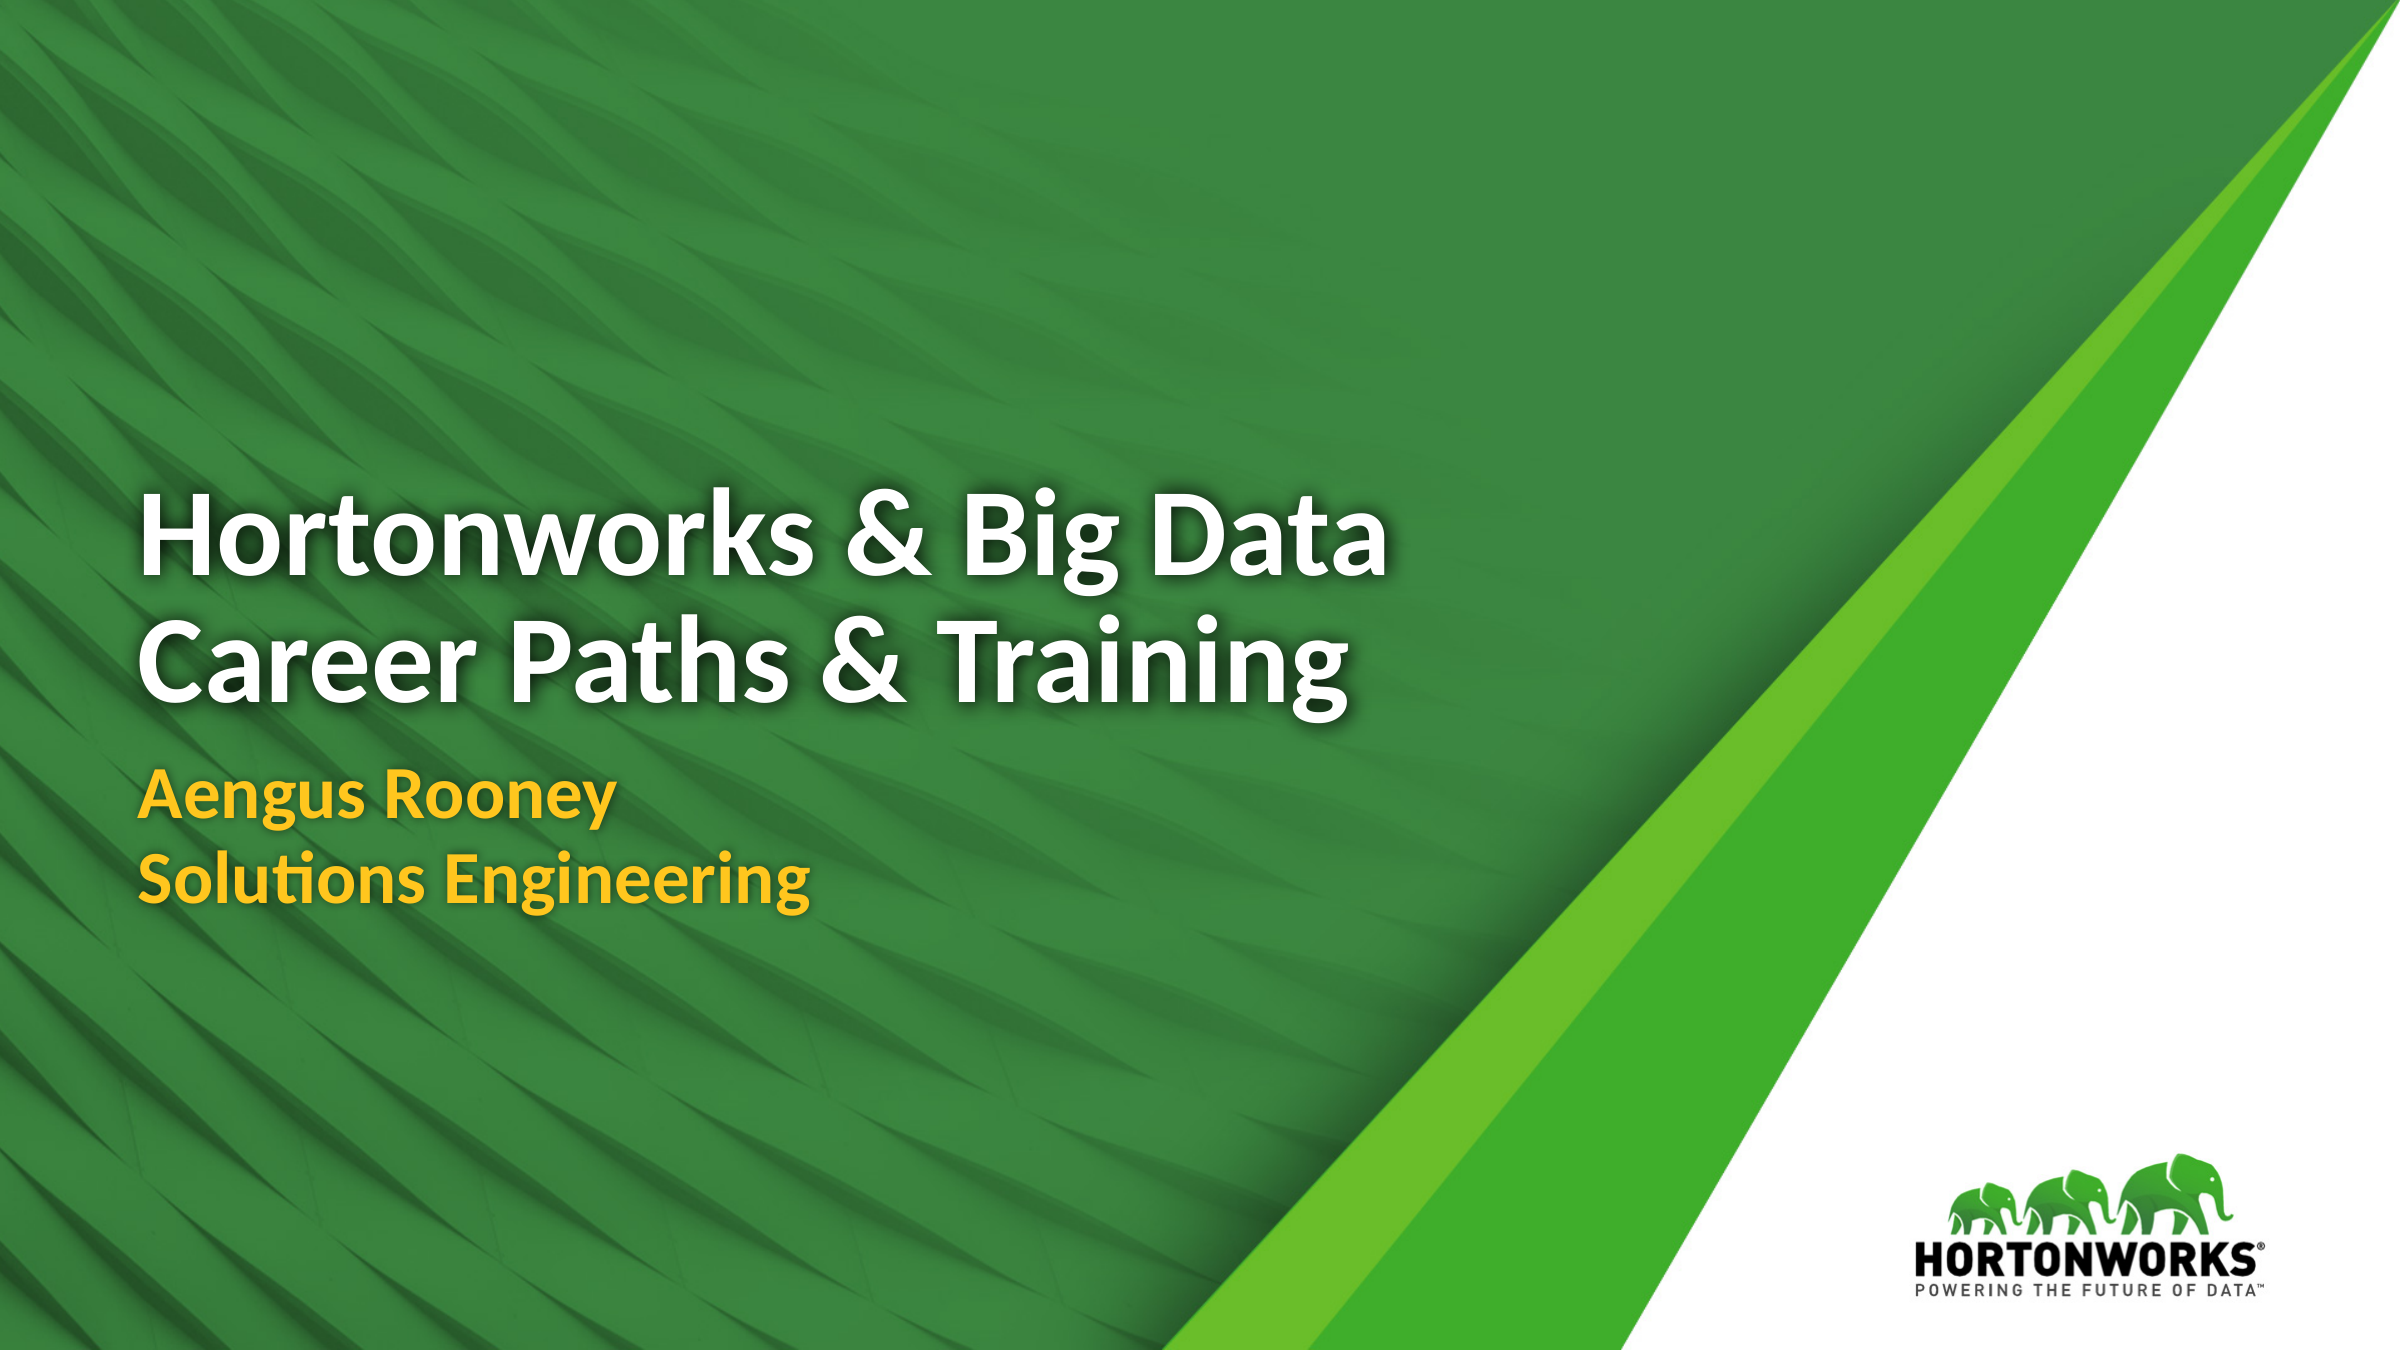

# Hortonworks & Big Data  Career Paths & Training
Aengus Rooney
Solutions Engineering